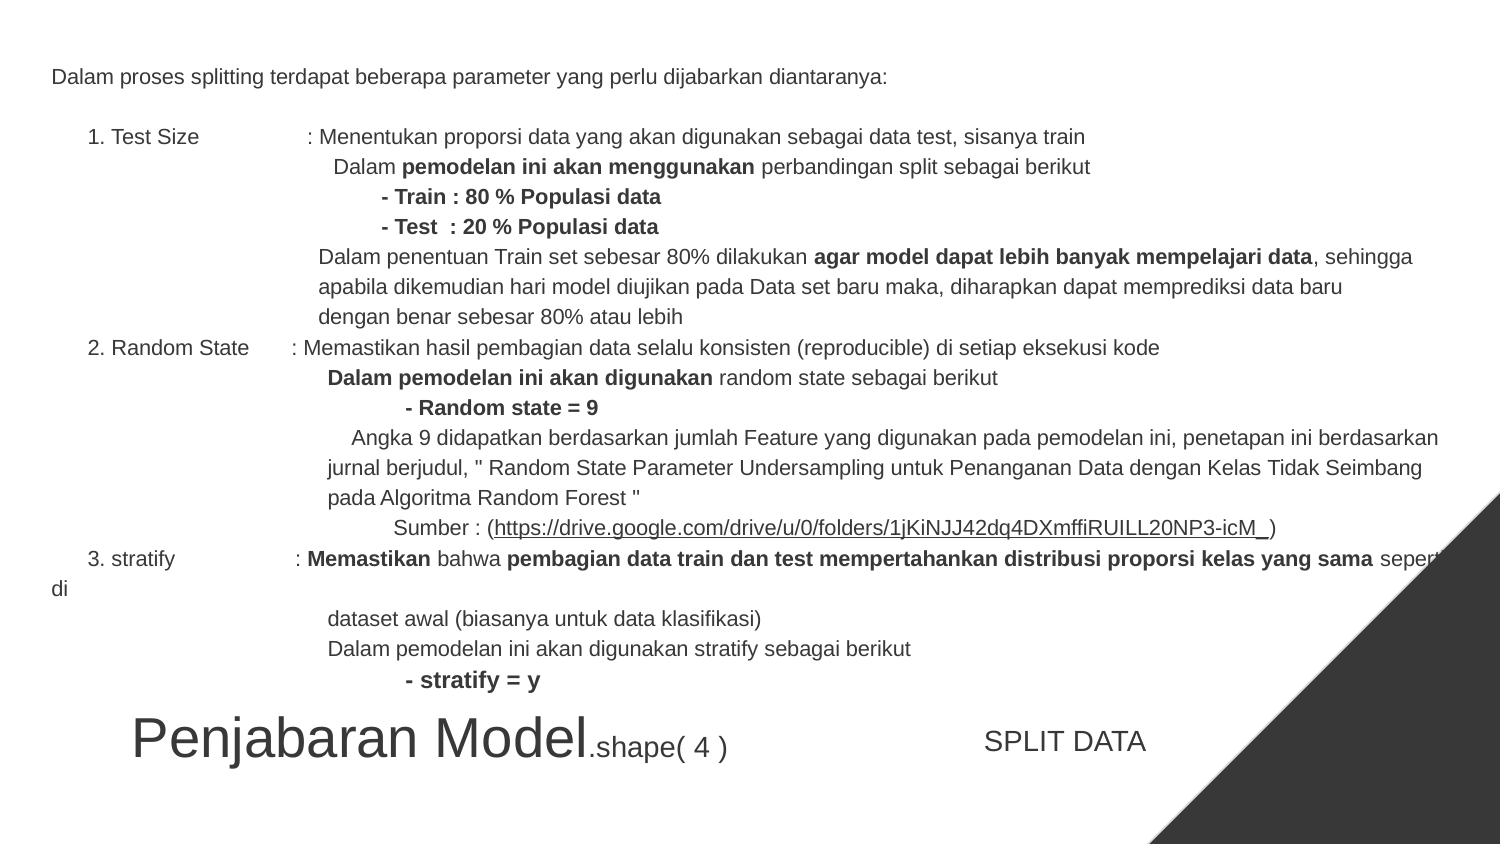

Dalam proses splitting terdapat beberapa parameter yang perlu dijabarkan diantaranya:

      1. Test Size                  : Menentukan proporsi data yang akan digunakan sebagai data test, sisanya train
                                               Dalam pemodelan ini akan menggunakan perbandingan split sebagai berikut
                                                       - Train : 80 % Populasi data
                                                       - Test  : 20 % Populasi data
                                Dalam penentuan Train set sebesar 80% dilakukan agar model dapat lebih banyak mempelajari data, sehingga
                                apabila dikemudian hari model diujikan pada Data set baru maka, diharapkan dapat memprediksi data baru
                                dengan benar sebesar 80% atau lebih
      2. Random State       : Memastikan hasil pembagian data selalu konsisten (reproducible) di setiap eksekusi kode
                                              Dalam pemodelan ini akan digunakan random state sebagai berikut
                                	         - Random state = 9
                                  	Angka 9 didapatkan berdasarkan jumlah Feature yang digunakan pada pemodelan ini, penetapan ini berdasarkan
                                              jurnal berjudul, " Random State Parameter Undersampling untuk Penanganan Data dengan Kelas Tidak Seimbang
                                              pada Algoritma Random Forest "
                                  	       Sumber : (https://drive.google.com/drive/u/0/folders/1jKiNJJ42dq4DXmffiRUILL20NP3-icM_)
      3. stratify                    : Memastikan bahwa pembagian data train dan test mempertahankan distribusi proporsi kelas yang sama seperti di
                                              dataset awal (biasanya untuk data klasifikasi)
                                              Dalam pemodelan ini akan digunakan stratify sebagai berikut
                                	        - stratify = y
# Penjabaran Model.shape( 4 )
SPLIT DATA